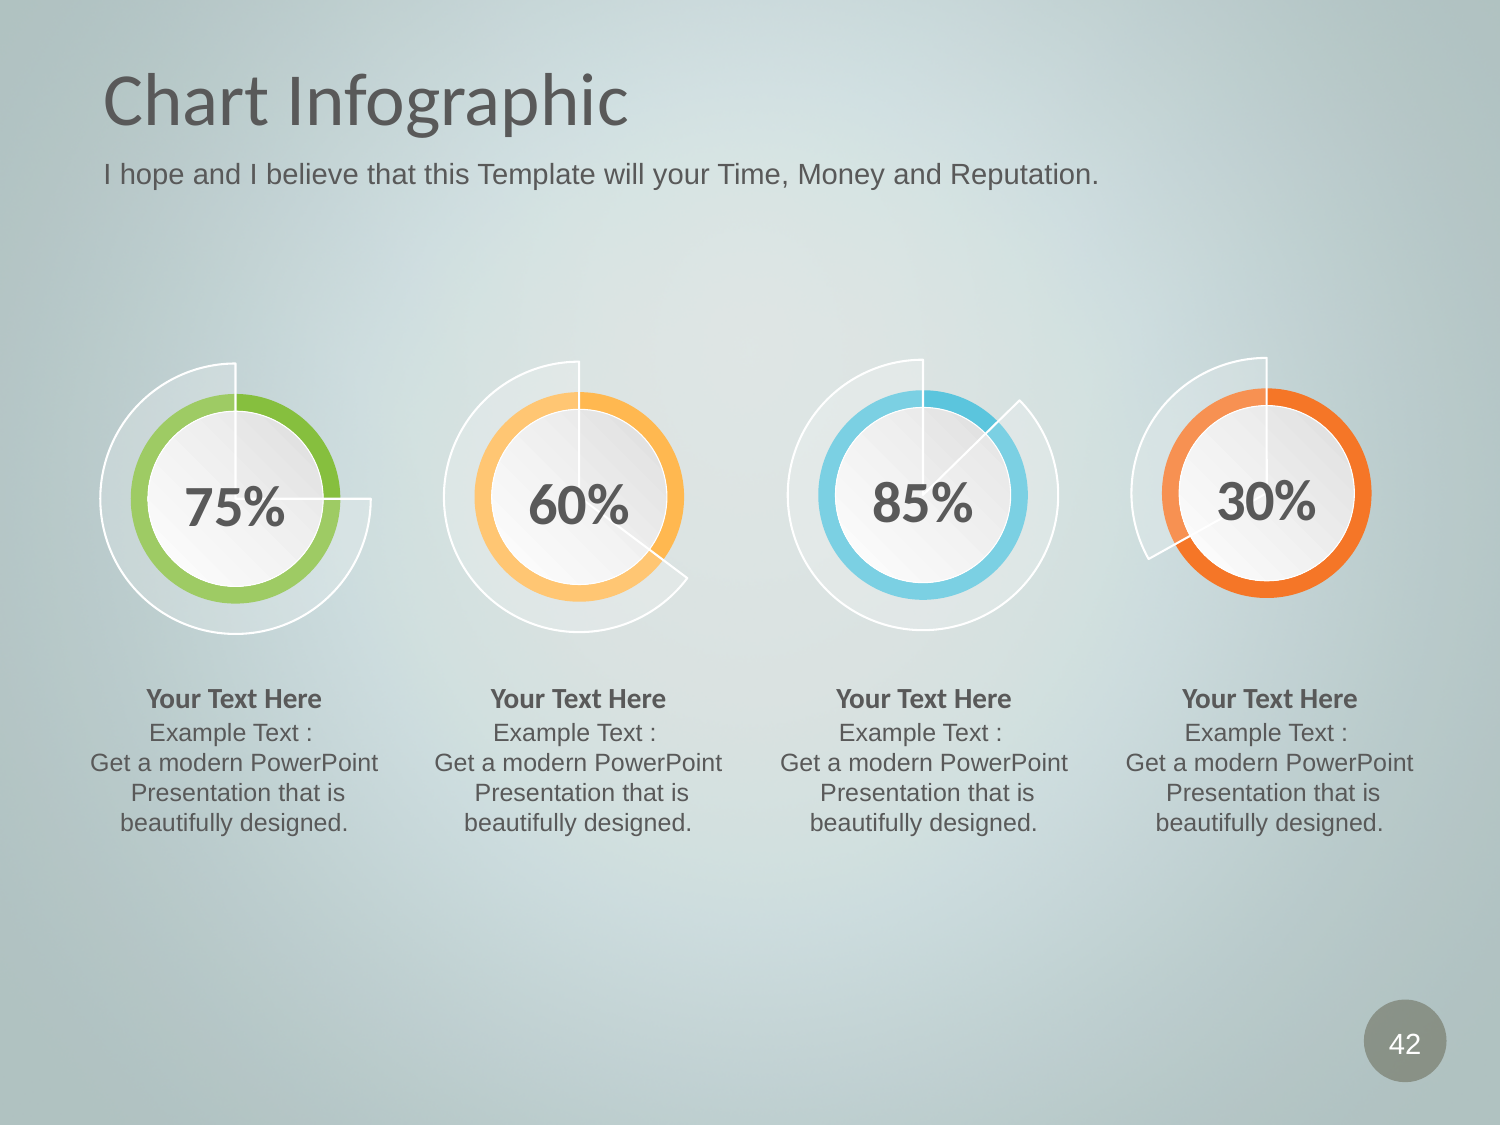

# Chart Infographic
I hope and I believe that this Template will your Time, Money and Reputation.

30%

85%

60%

75%
Your Text Here
Your Text Here
Your Text Here
Your Text Here
Example Text :
Get a modern PowerPoint  Presentation that is beautifully designed.
Example Text :
Get a modern PowerPoint  Presentation that is beautifully designed.
Example Text :
Get a modern PowerPoint  Presentation that is beautifully designed.
Example Text :
Get a modern PowerPoint  Presentation that is beautifully designed.